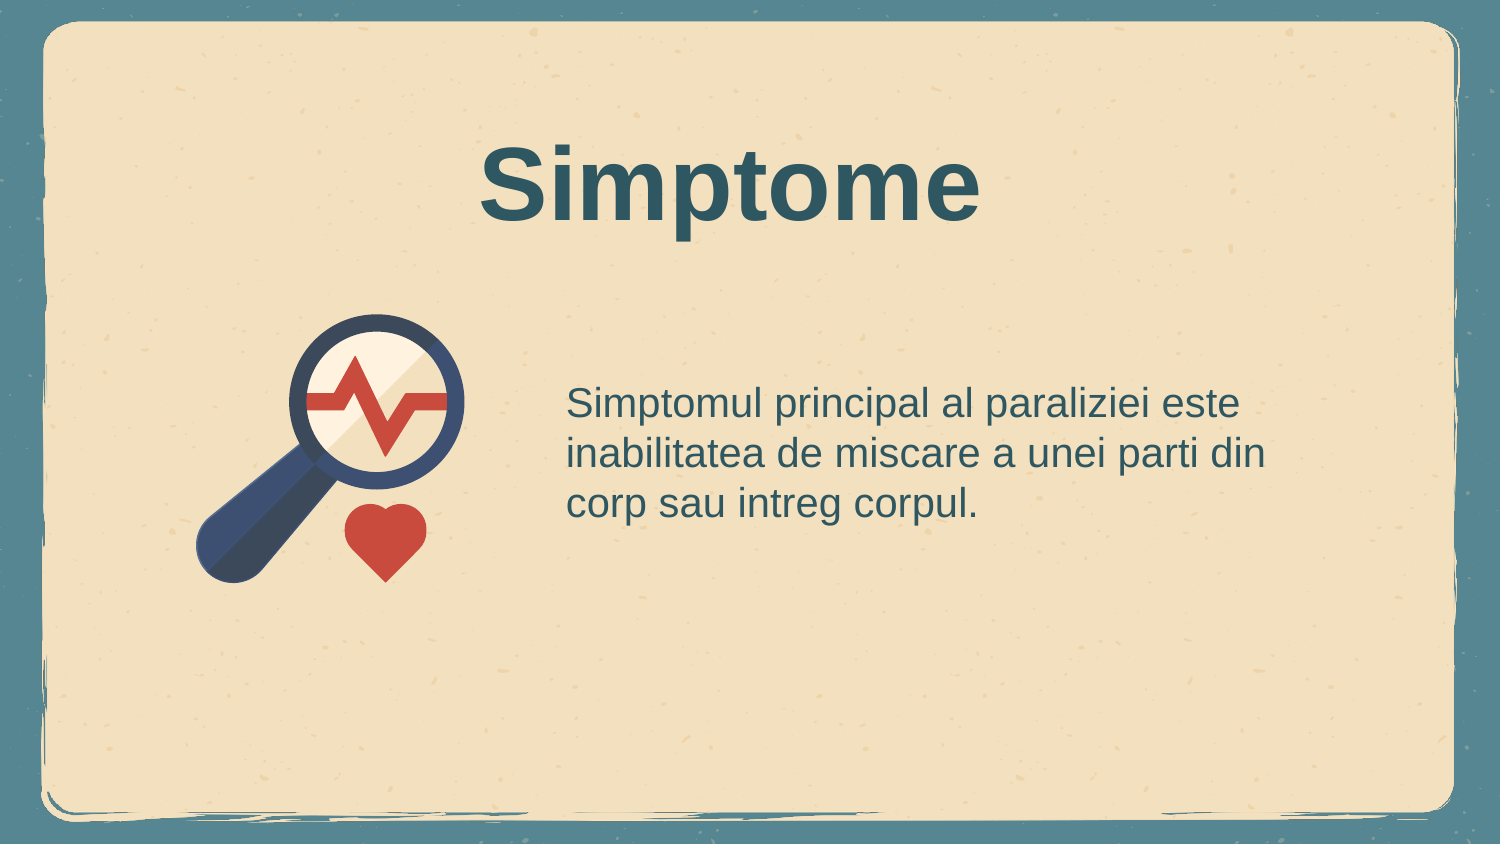

# Simptome

Simptomul principal al paraliziei este inabilitatea de miscare a unei parti din corp sau intreg corpul.